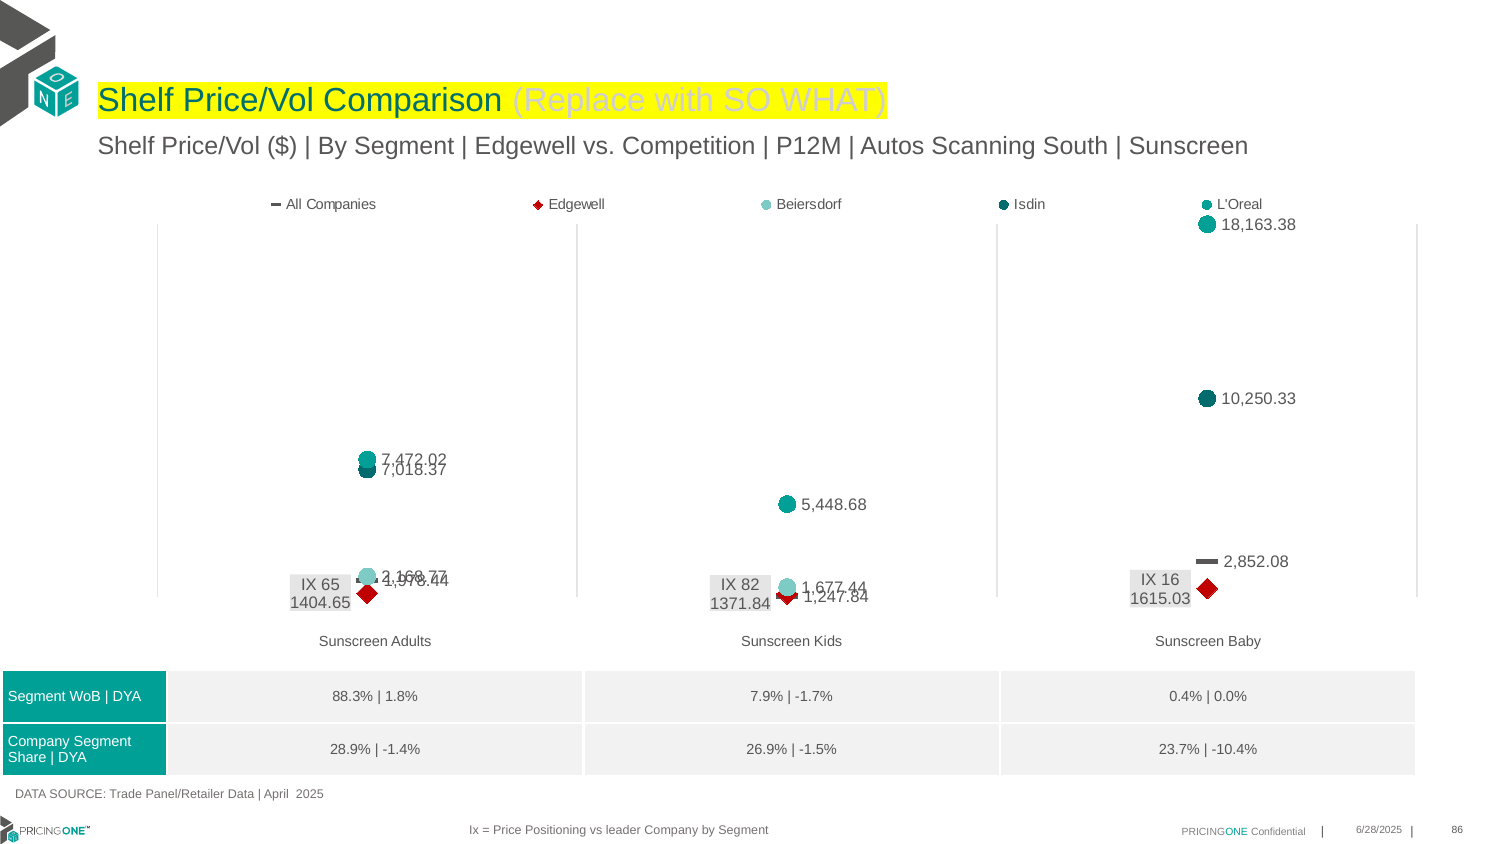

# Shelf Price/Vol Comparison (Replace with SO WHAT)
Shelf Price/Vol ($) | By Segment | Edgewell vs. Competition | P12M | Autos Scanning South | Sunscreen

### Chart

| Category | All Companies | Edgewell | Beiersdorf | Isdin | L'Oreal |
|---|---|---|---|---|---|
| IX 65 | 1978.44 | 1404.65 | 2168.77 | 7018.37 | 7472.02 |
| IX 82 | 1247.84 | 1371.84 | 1677.44 | None | 5448.68 |
| IX 16 | 2852.08 | 1615.03 | None | 10250.33 | 18163.38 |
|  | Sunscreen Adults | Sunscreen Kids | Sunscreen Baby |
| --- | --- | --- | --- |
| Segment WoB | DYA | 88.3% | 1.8% | 7.9% | -1.7% | 0.4% | 0.0% |
| Company Segment Share | DYA | 28.9% | -1.4% | 26.9% | -1.5% | 23.7% | -10.4% |
DATA SOURCE: Trade Panel/Retailer Data | April  2025
Ix = Price Positioning vs leader Company by Segment
6/28/2025
86